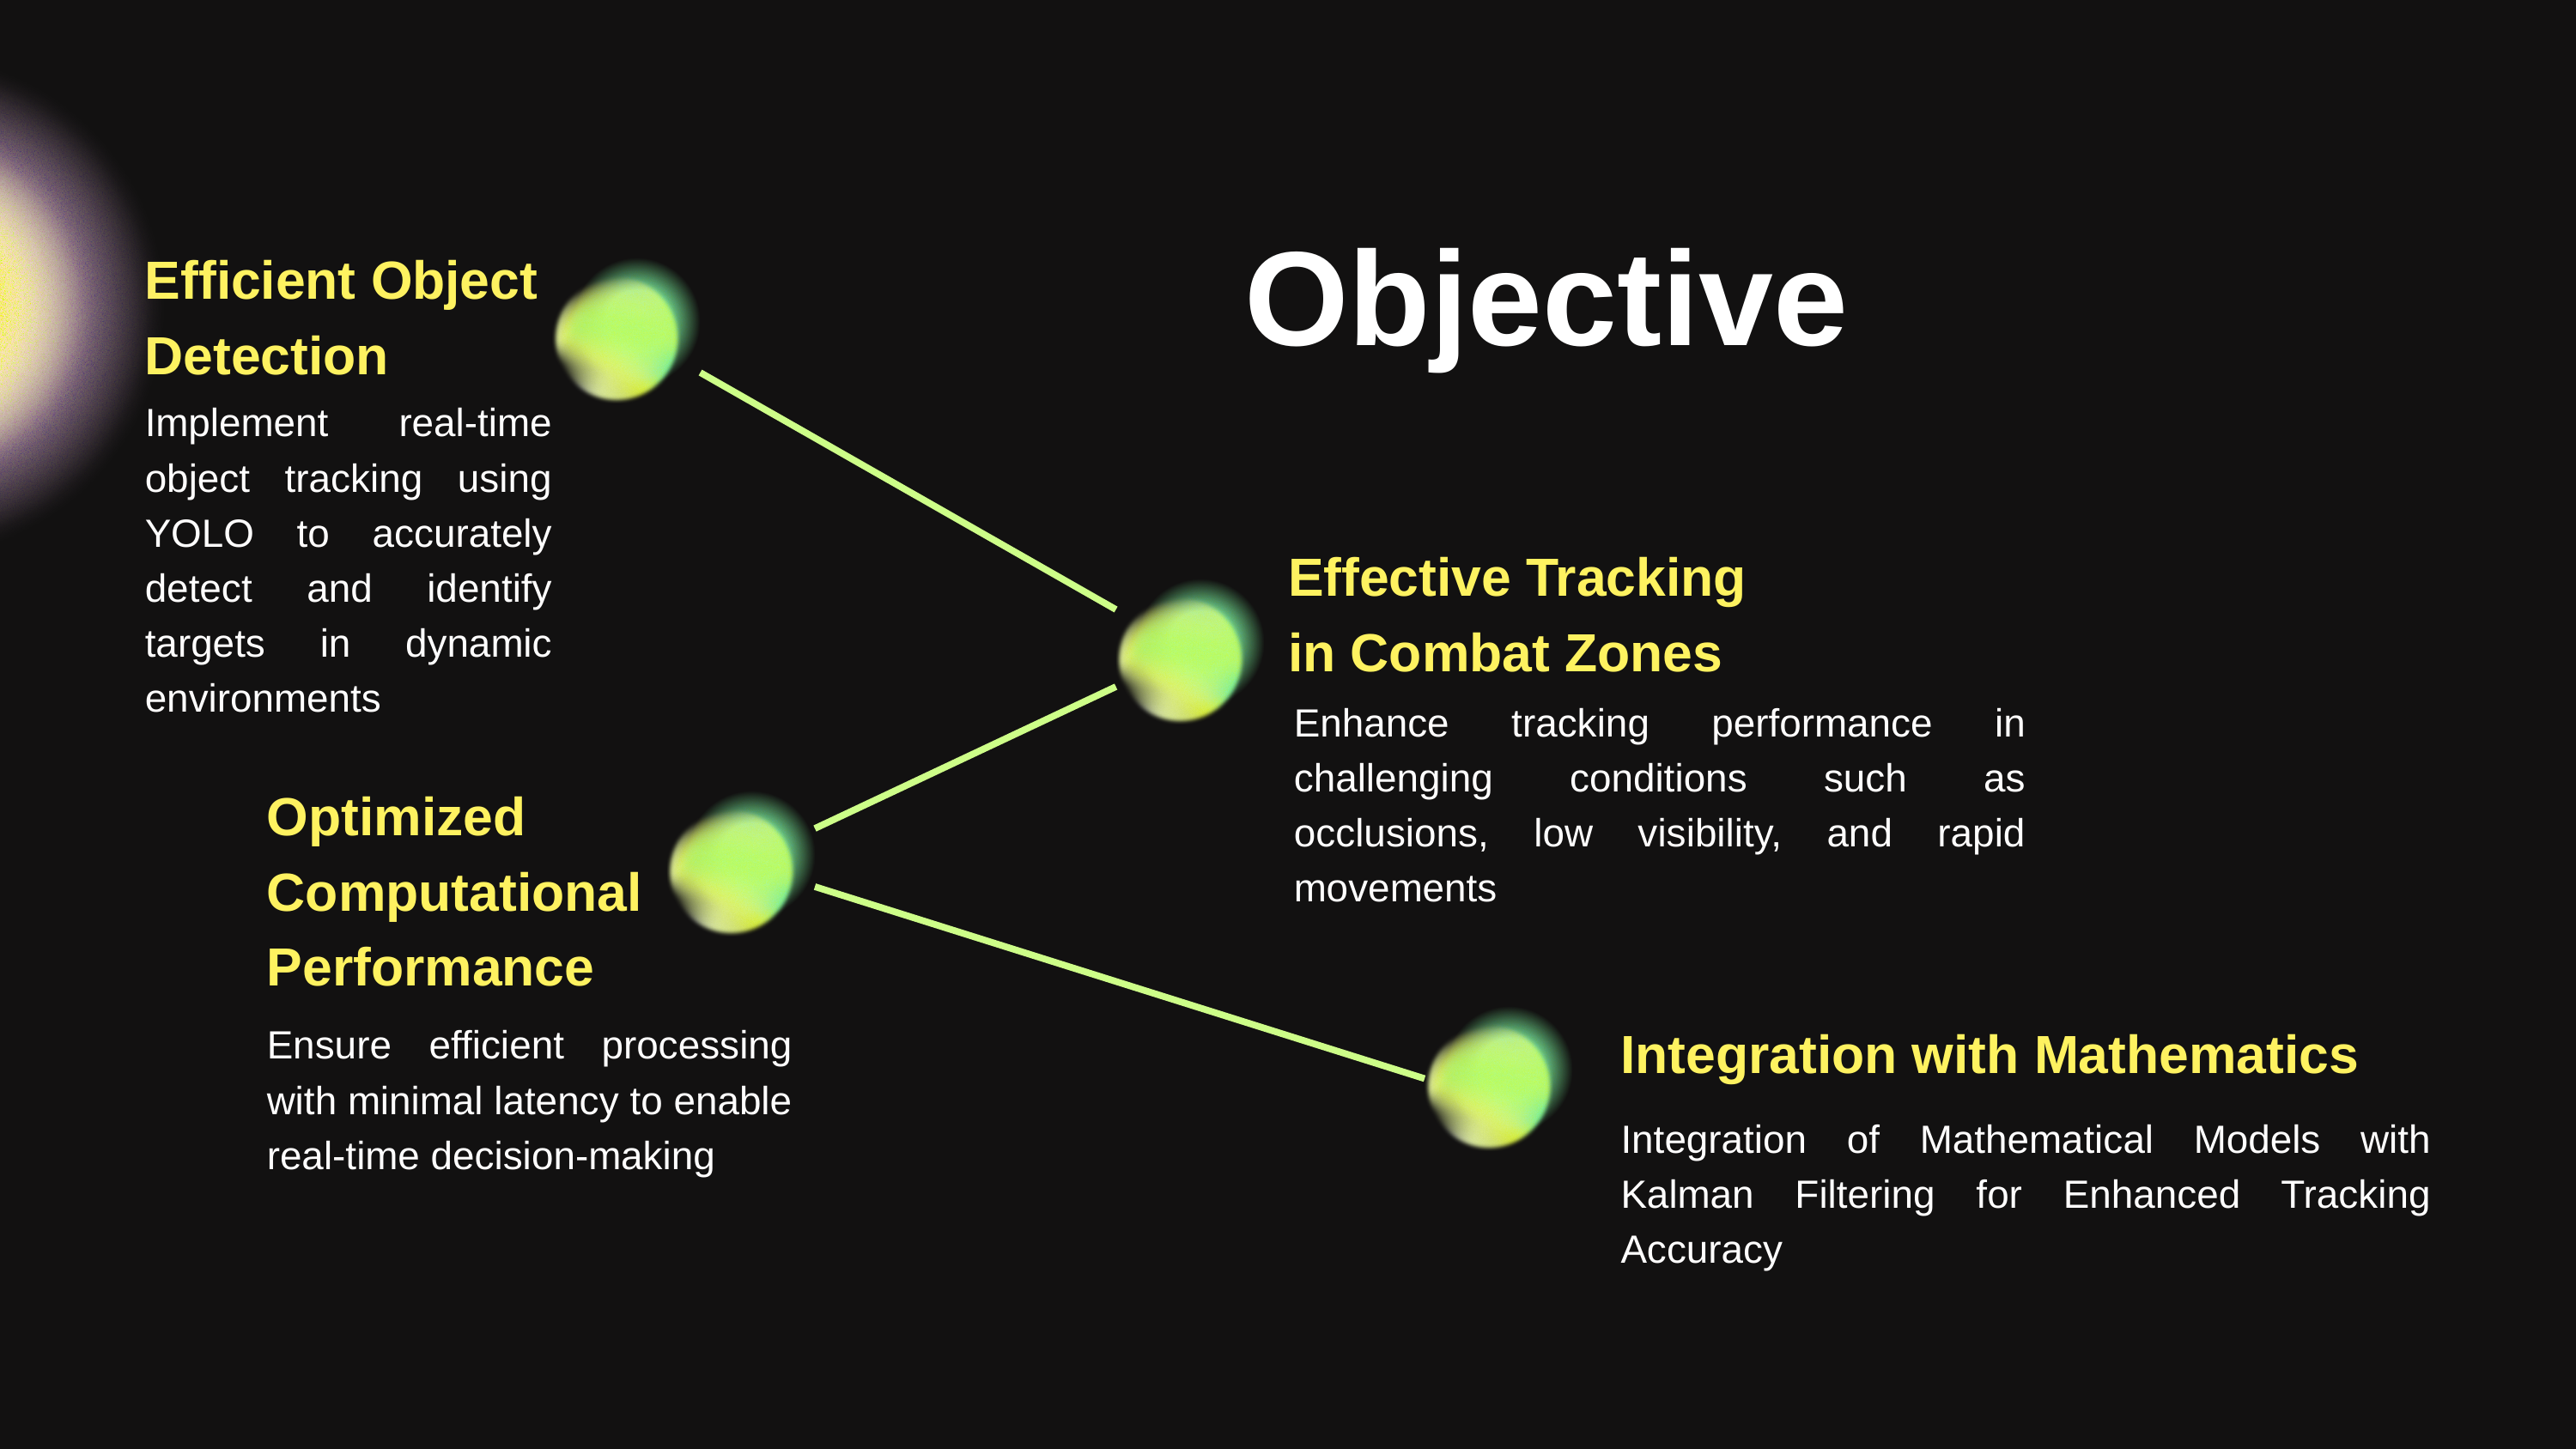

Objective
Efficient Object Detection

Implement real-time object tracking using YOLO to accurately detect and identify targets in dynamic environments
Effective Tracking in Combat Zones

Enhance tracking performance in challenging conditions such as occlusions, low visibility, and rapid movements
Optimized Computational Performance

Integration with Mathematics
Ensure efficient processing with minimal latency to enable real-time decision-making
Integration of Mathematical Models with Kalman Filtering for Enhanced Tracking Accuracy